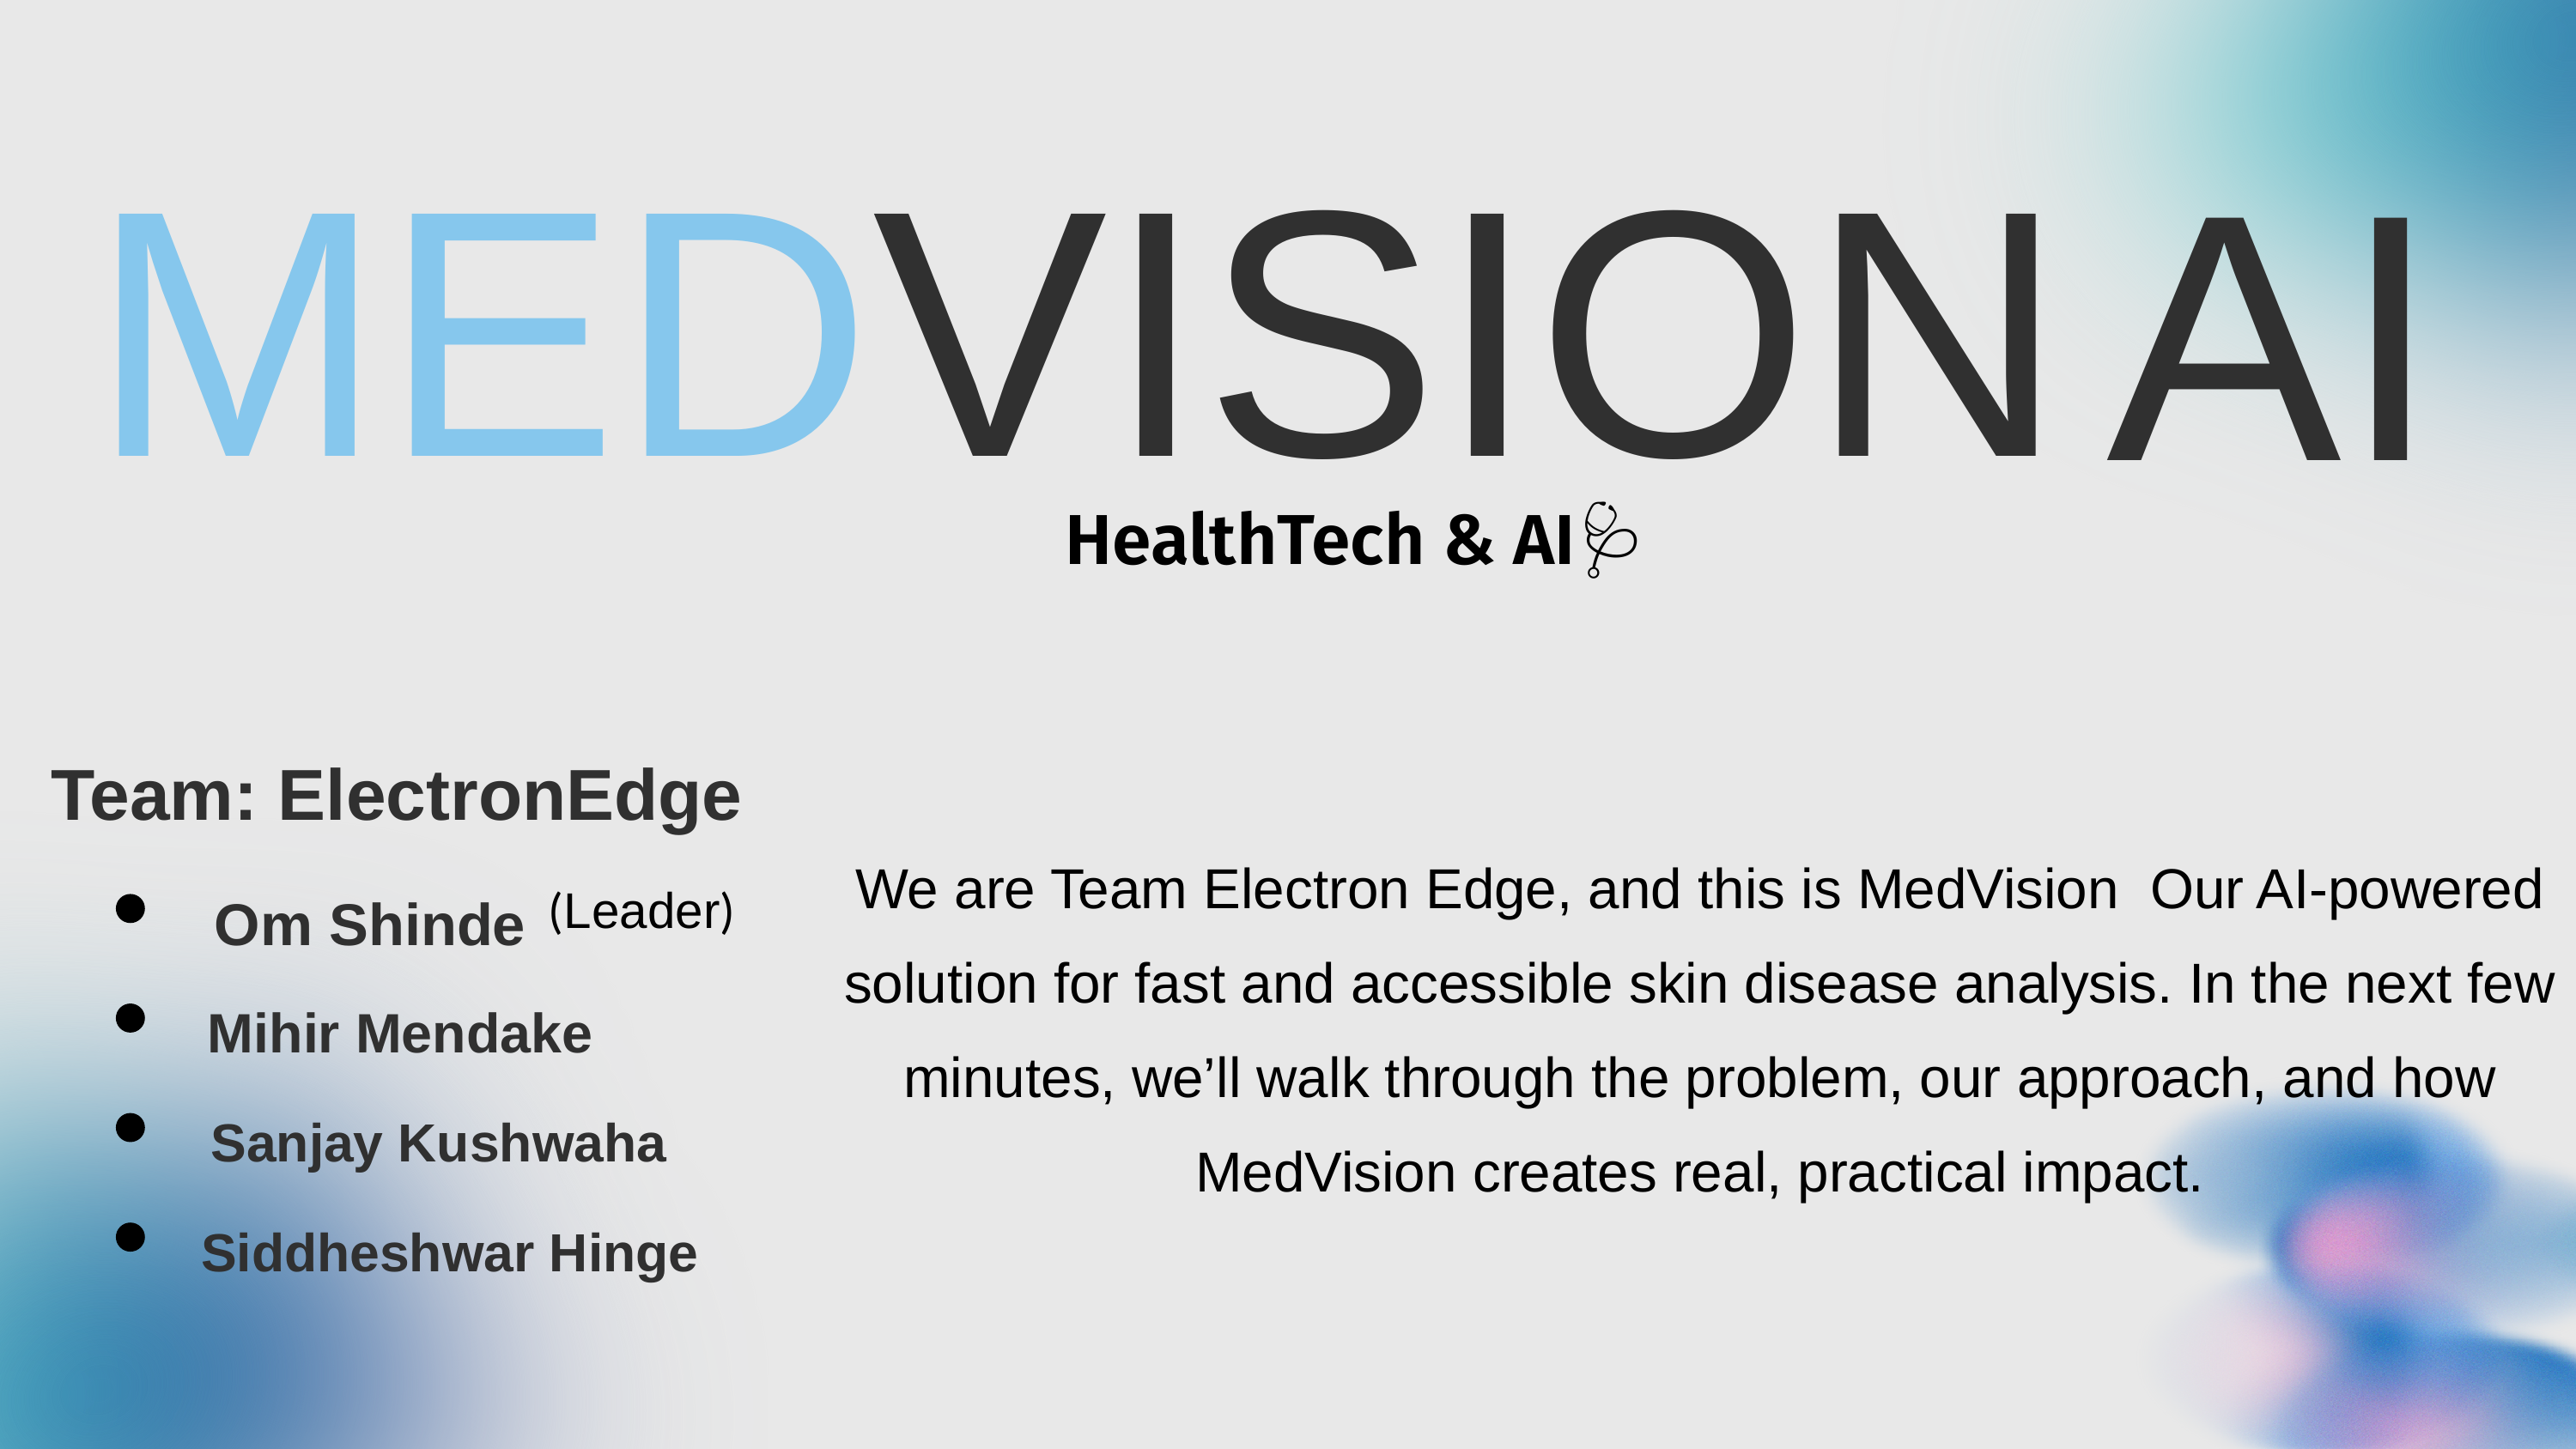

AI
MEDVISION
 HealthTech & AI🥼🩺
Team: ElectronEdge

We are Team Electron Edge, and this is MedVision  Our AI-powered solution for fast and accessible skin disease analysis. In the next few minutes, we’ll walk through the problem, our approach, and how MedVision creates real, practical impact.
(Leader)
Om Shinde

Mihir Mendake

Sanjay Kushwaha

Siddheshwar Hinge